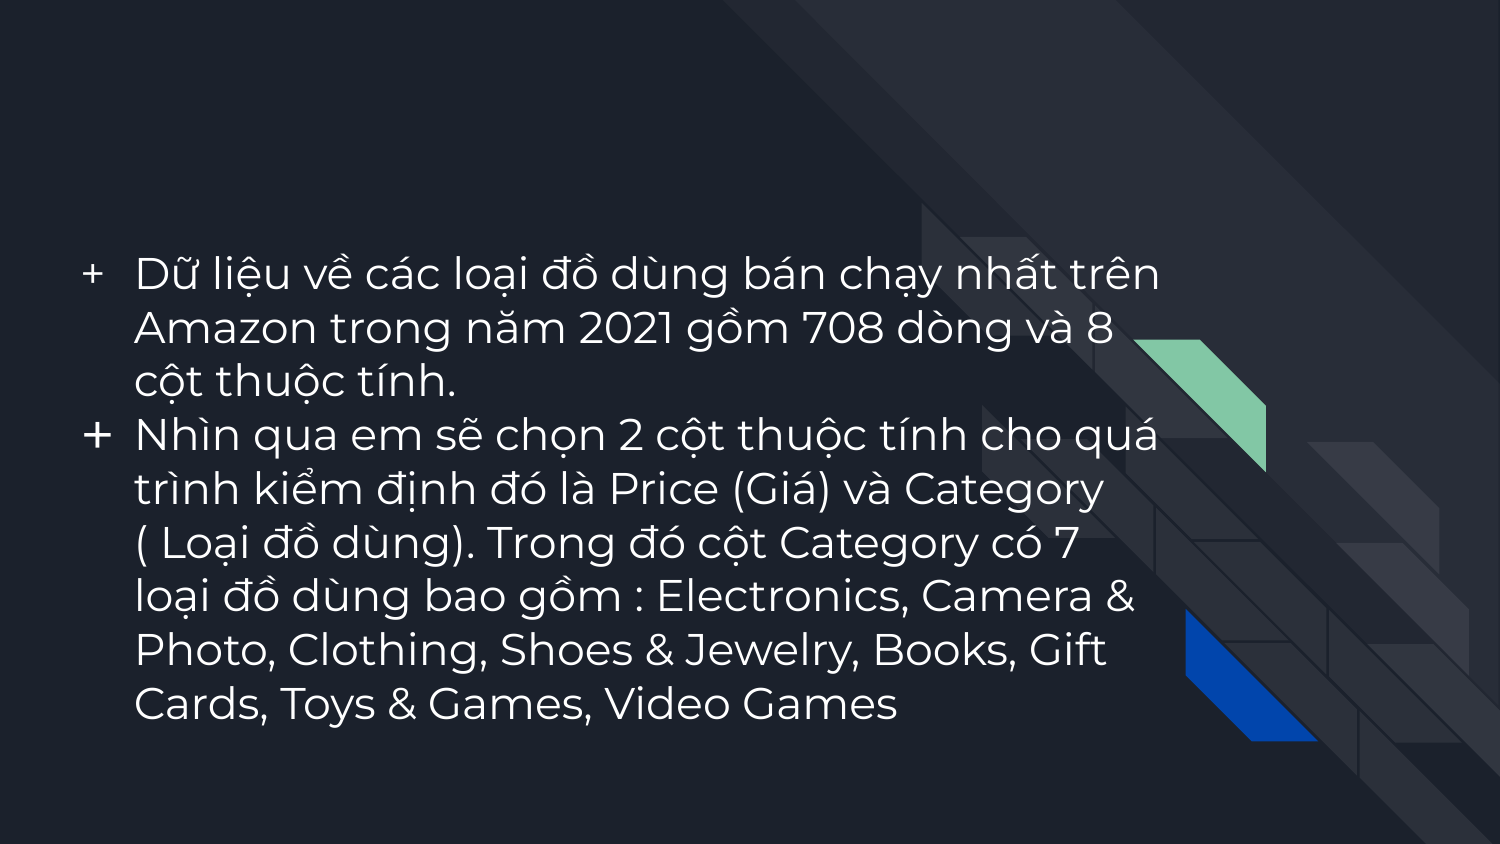

# Dữ liệu về các loại đồ dùng bán chạy nhất trên Amazon trong năm 2021 gồm 708 dòng và 8 cột thuộc tính.
Nhìn qua em sẽ chọn 2 cột thuộc tính cho quá trình kiểm định đó là Price (Giá) và Category ( Loại đồ dùng). Trong đó cột Category có 7 loại đồ dùng bao gồm : Electronics, Camera & Photo, Clothing, Shoes & Jewelry, Books, Gift Cards, Toys & Games, Video Games